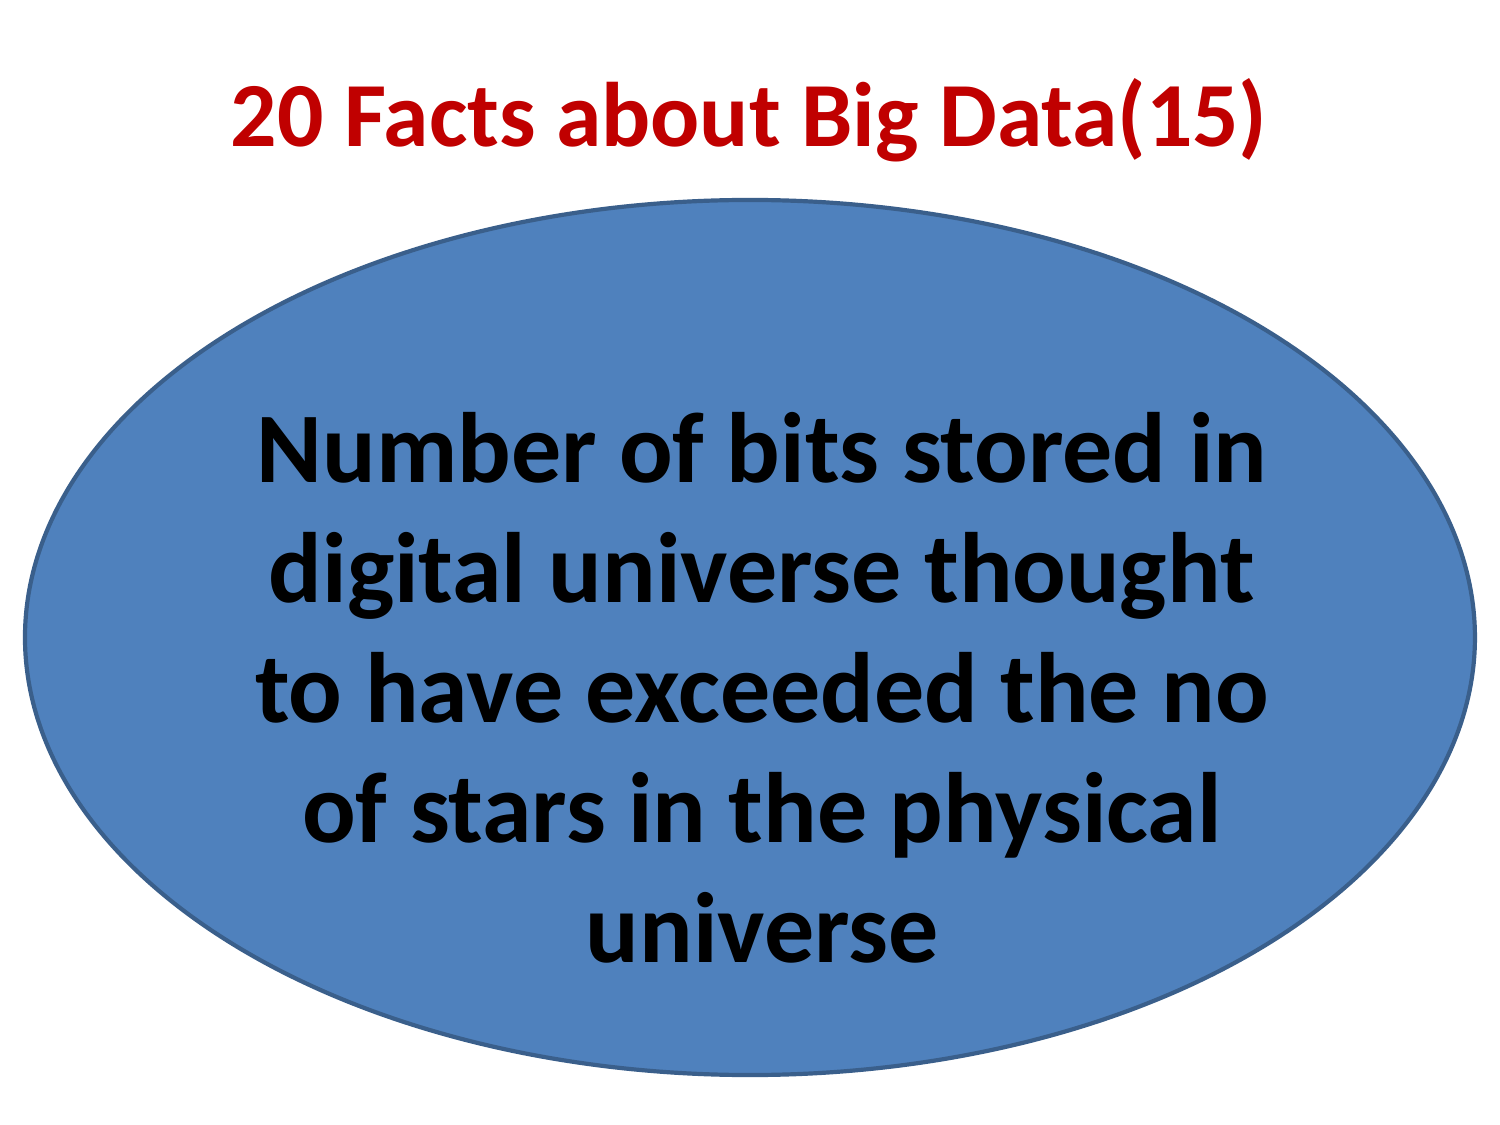

# 20 Facts about Big Data(15)

Number of bits stored in digital universe thought to have exceeded the no of stars in the physical universe